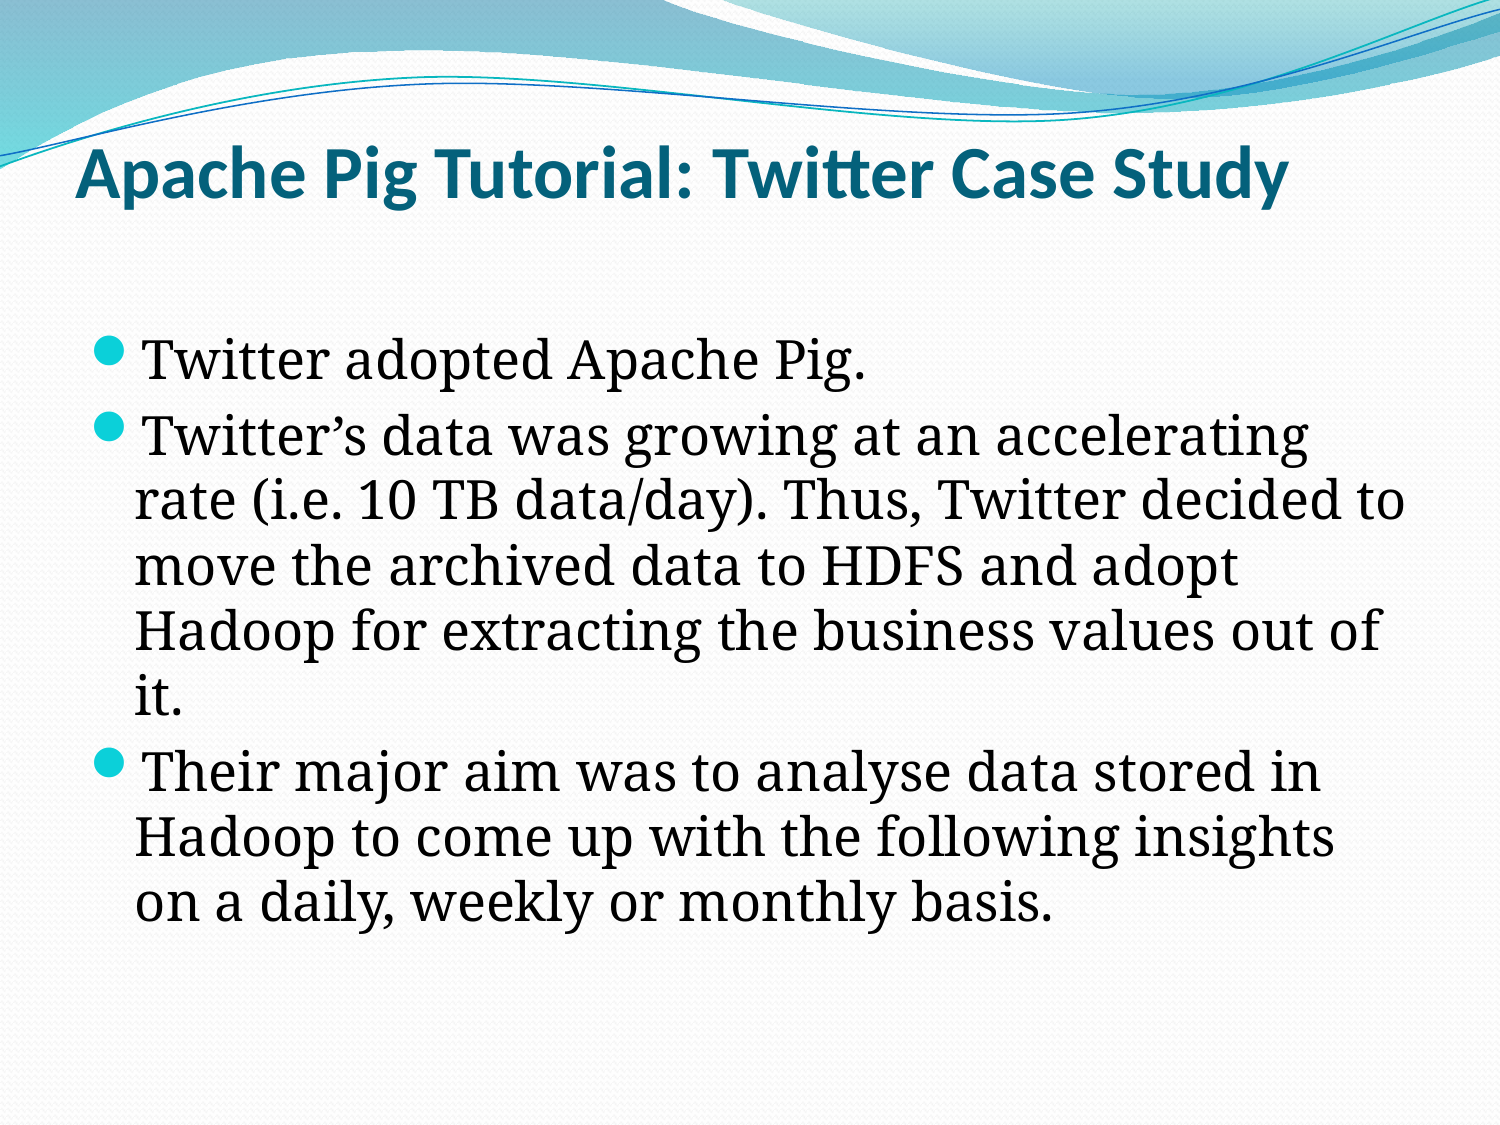

# Apache Pig Tutorial: Twitter Case Study
Twitter adopted Apache Pig.
Twitter’s data was growing at an accelerating rate (i.e. 10 TB data/day). Thus, Twitter decided to move the archived data to HDFS and adopt Hadoop for extracting the business values out of it.
Their major aim was to analyse data stored in Hadoop to come up with the following insights on a daily, weekly or monthly basis.